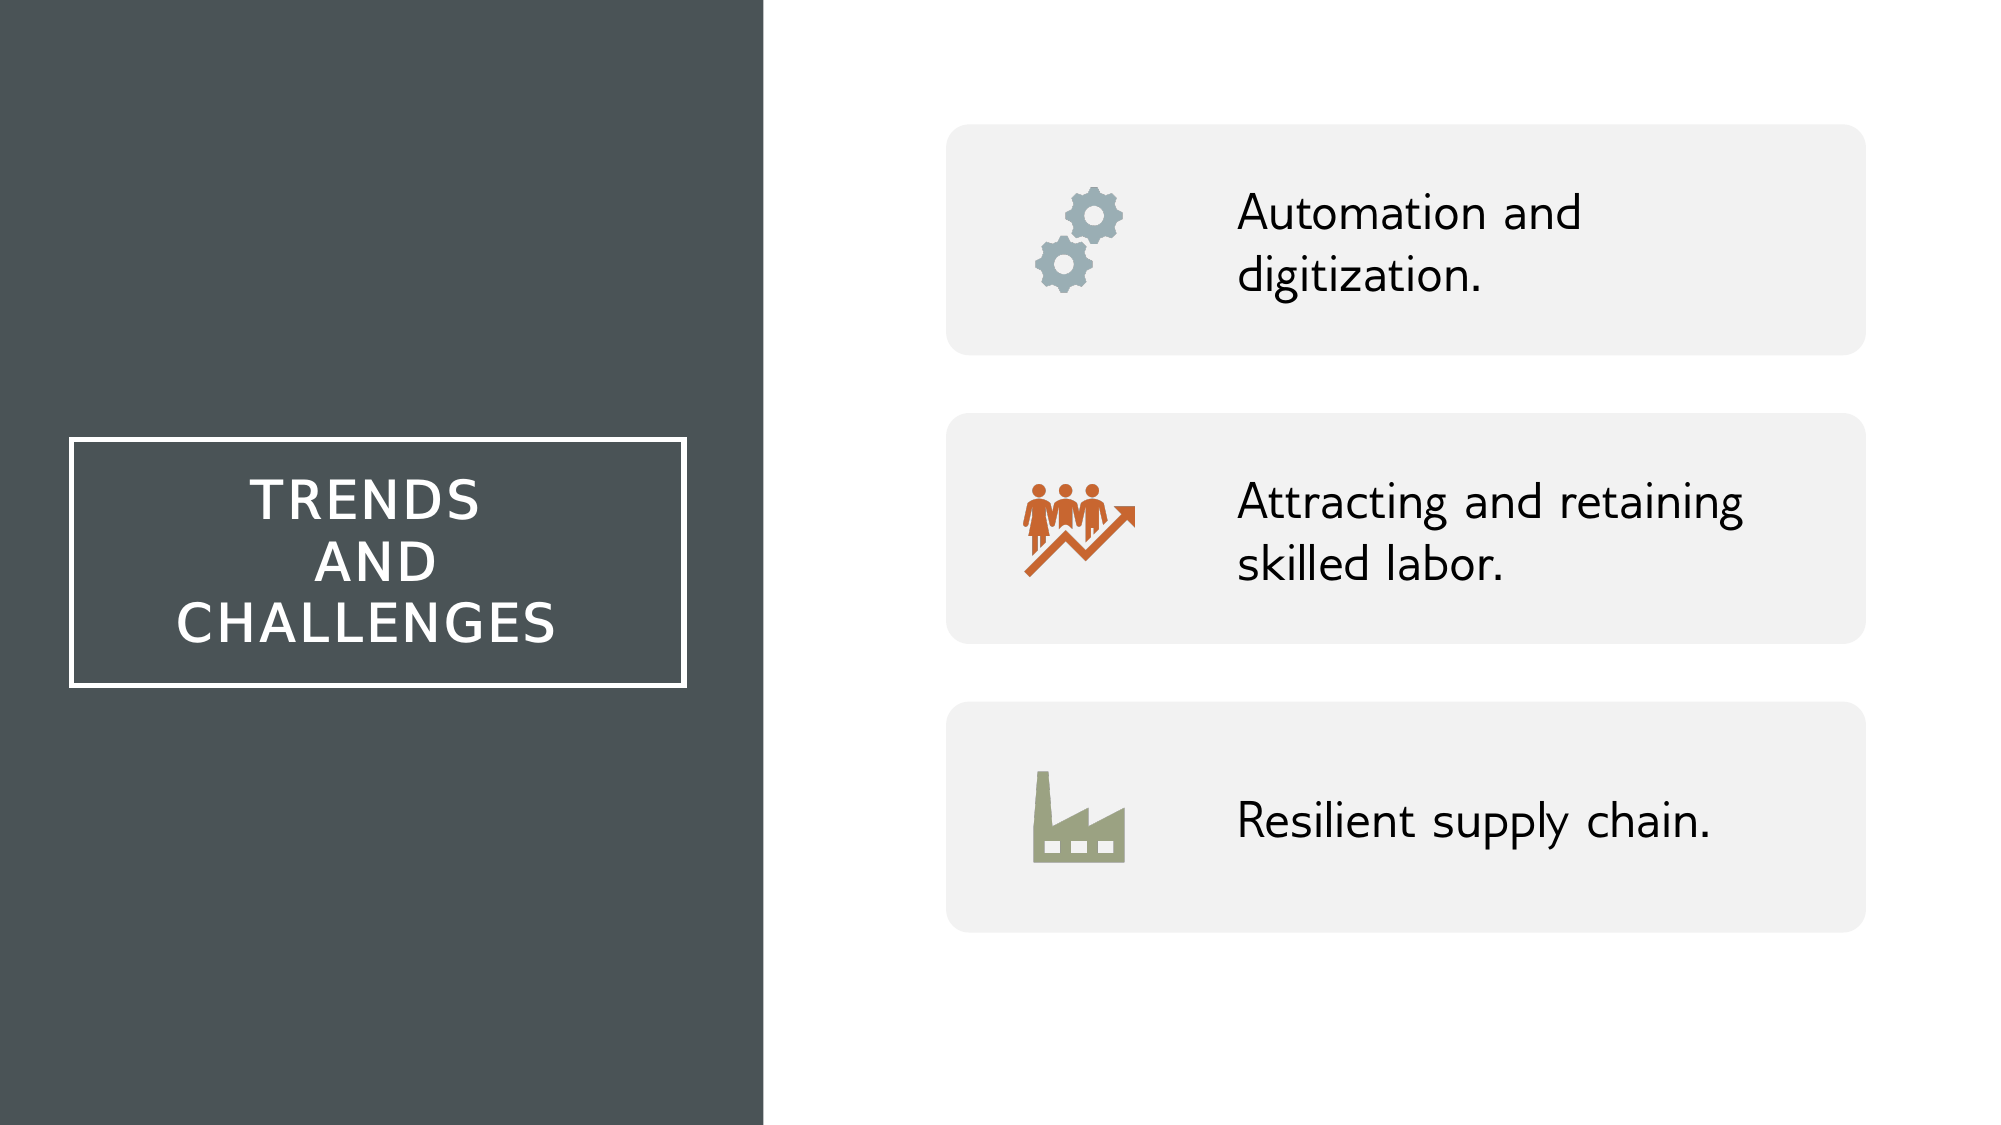

Automation and digitization.
Attracting and retaining skilled labor.
Resilient supply chain.
# TRENDS and challenges